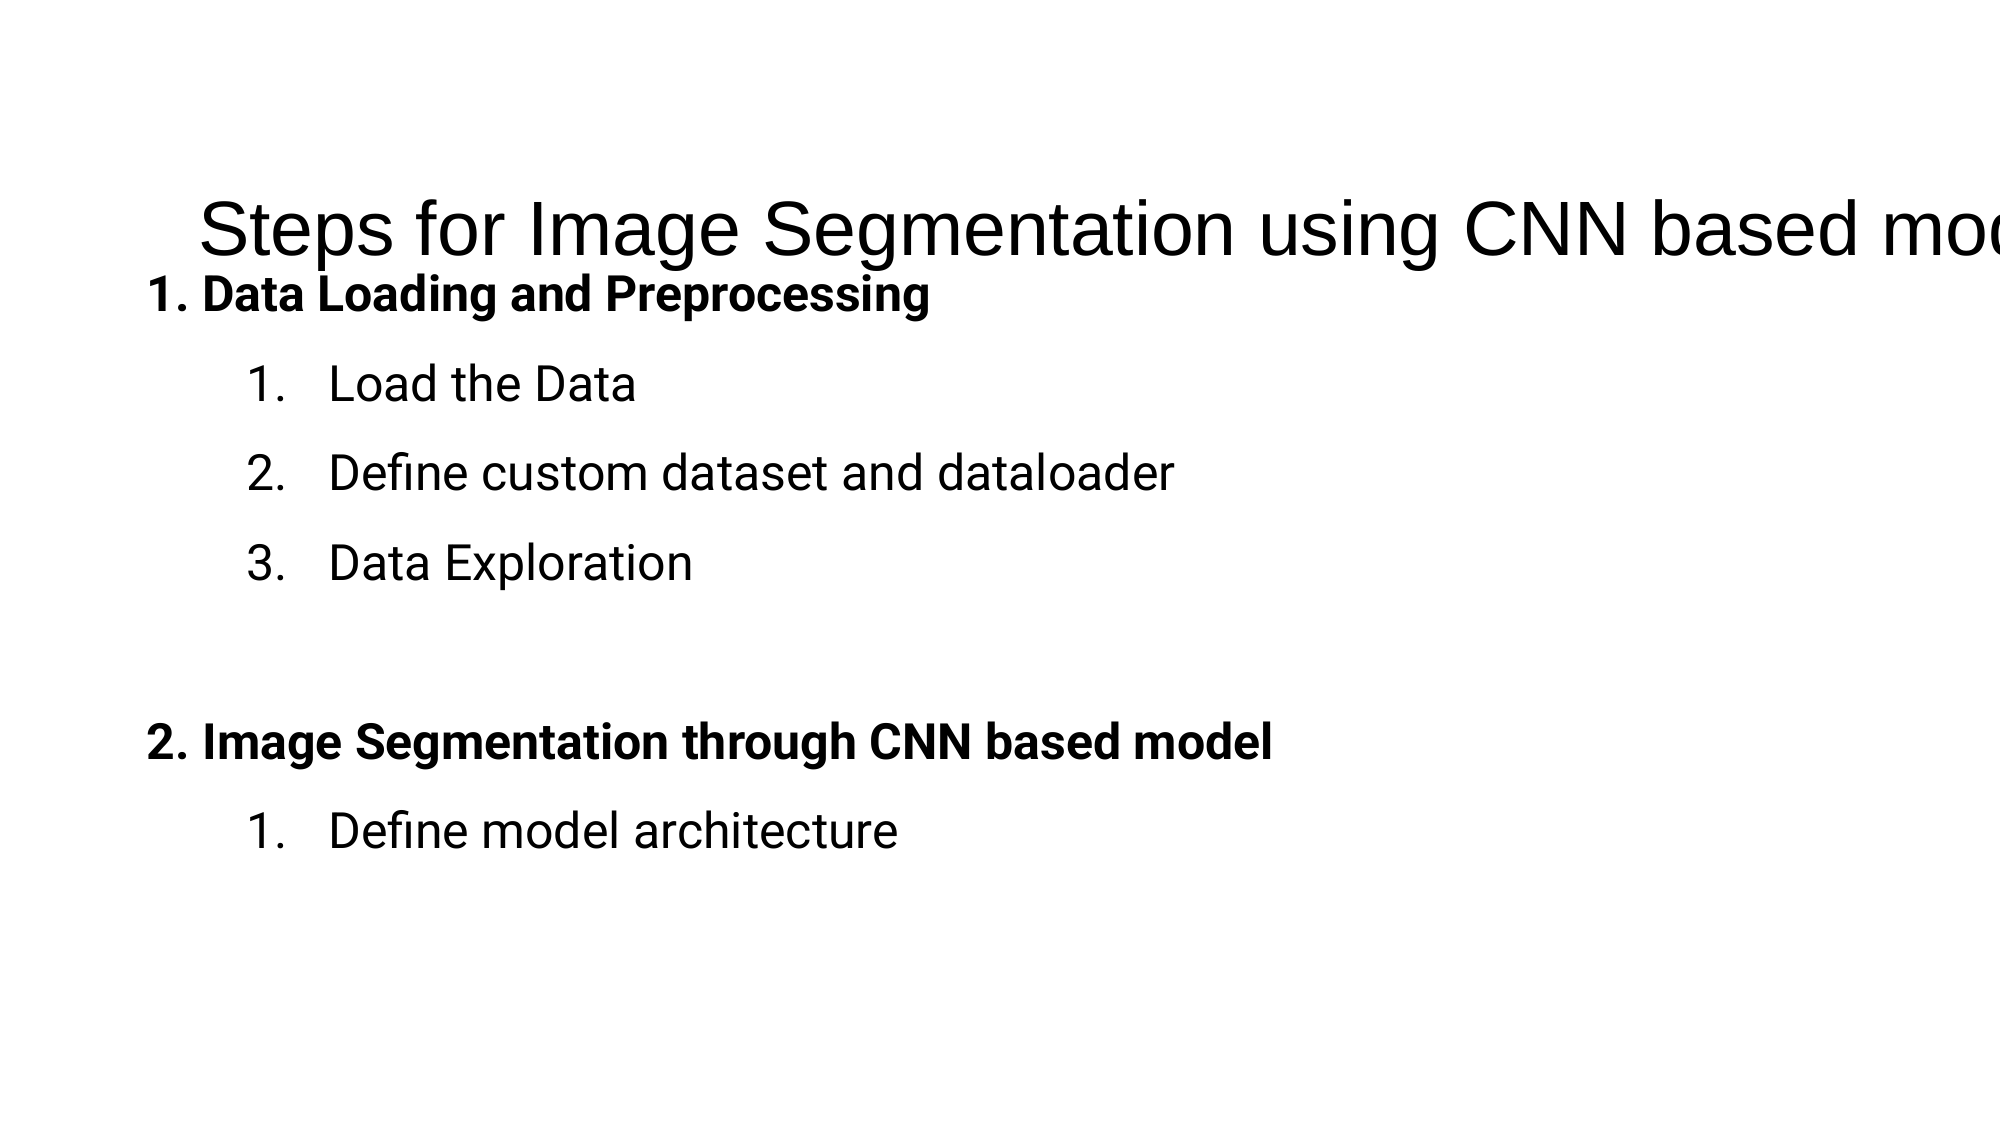

# Steps for Image Segmentation using CNN based model
Data Loading and Preprocessing
Load the Data
Define custom dataset and dataloader
Data Exploration

Image Segmentation through CNN based model
Define model architecture